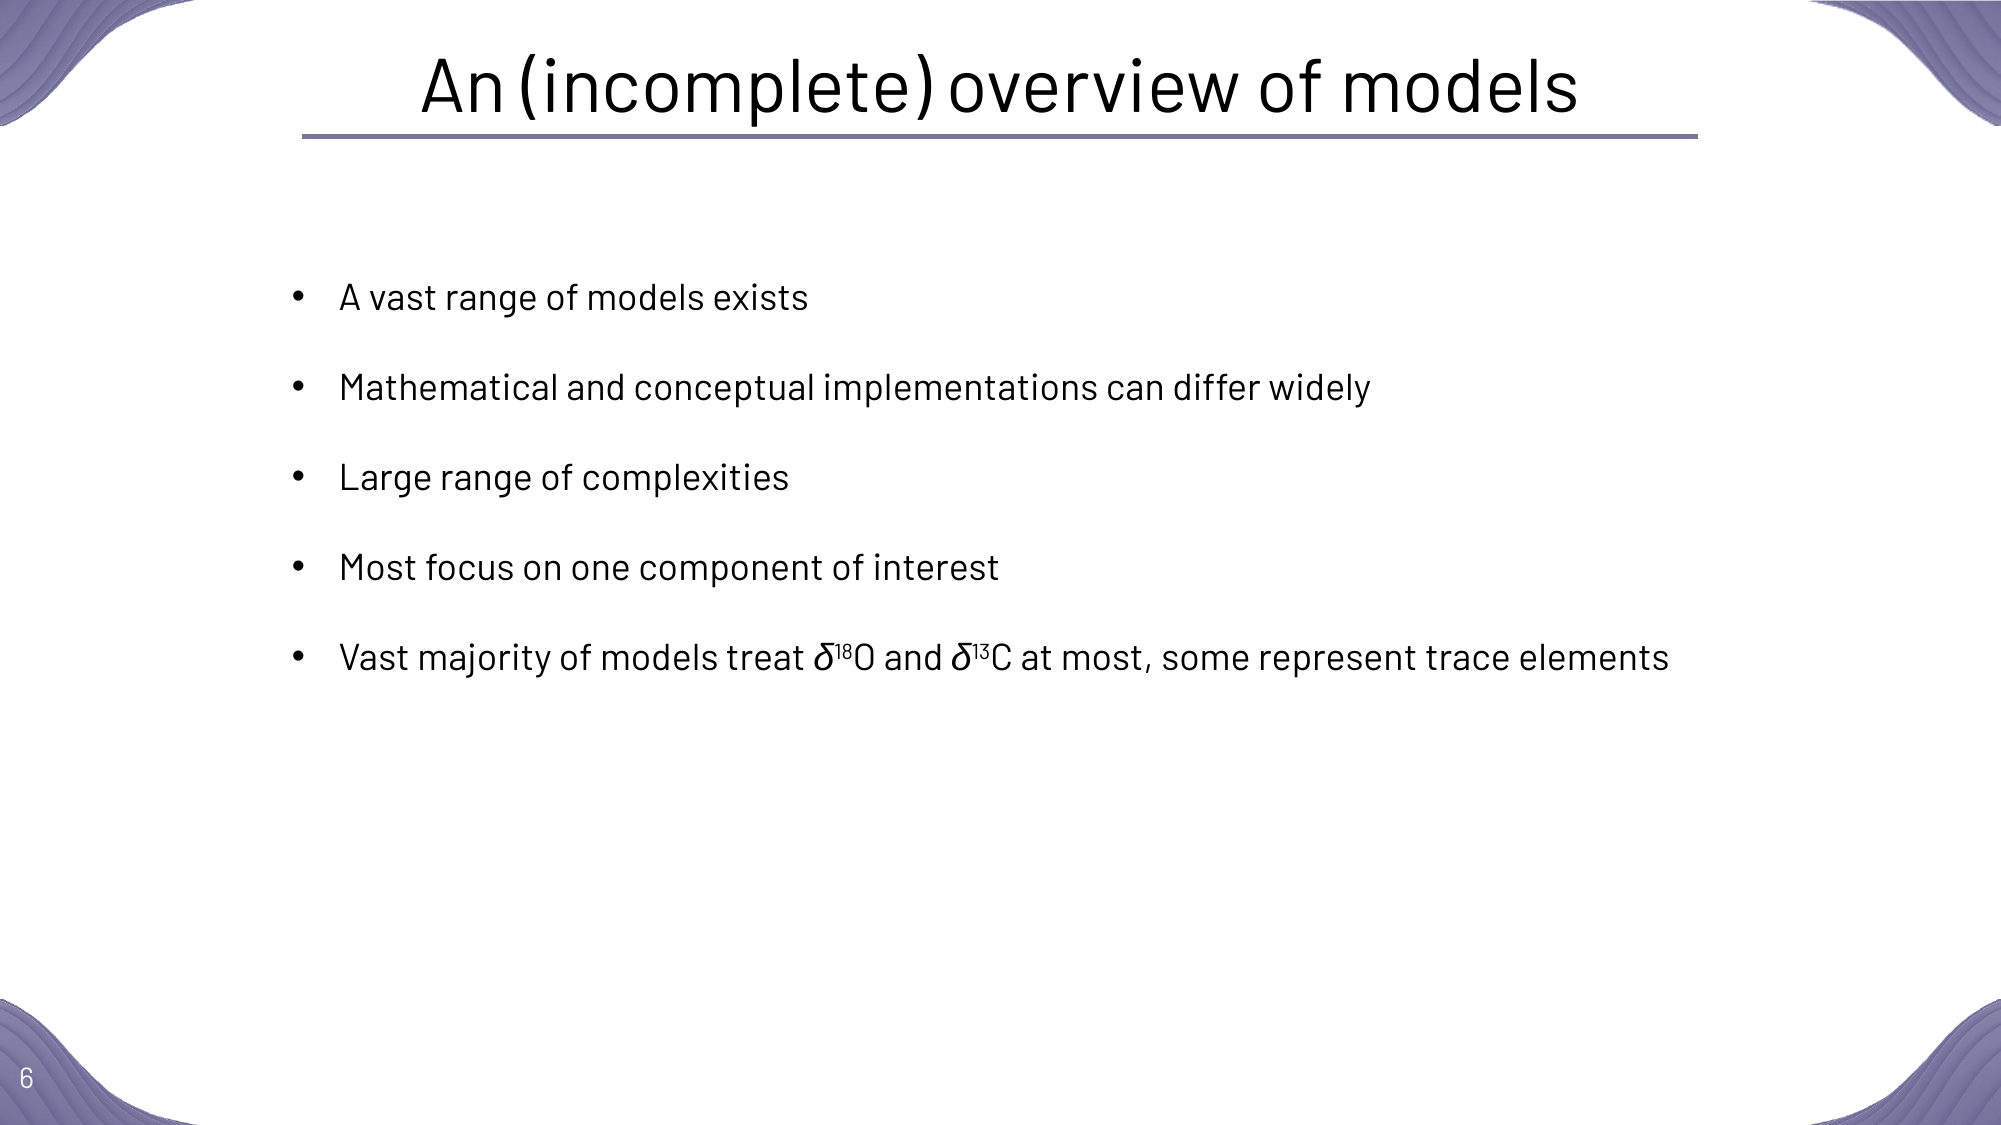

# An (incomplete) overview of models
A vast range of models exists
Mathematical and conceptual implementations can differ widely
Large range of complexities
Most focus on one component of interest
Vast majority of models treat δ18O and δ13C at most, some represent trace elements